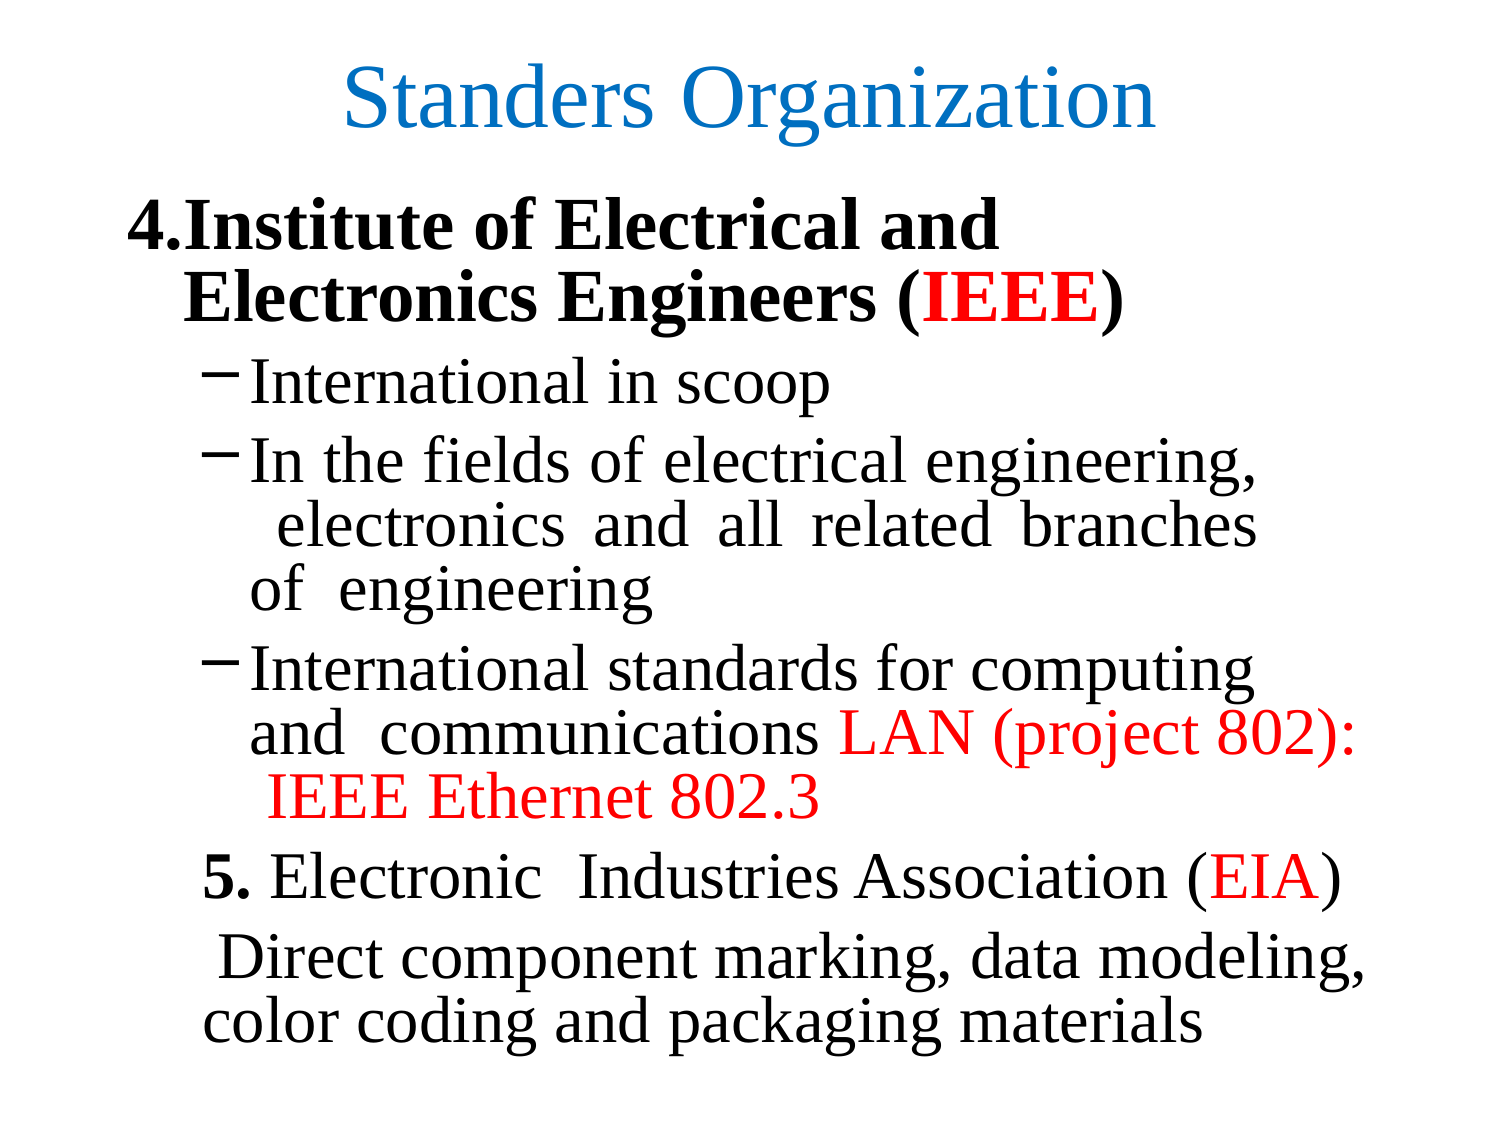

# Standers Organization
Institute of Electrical and  Electronics Engineers (IEEE)
International in scoop
In the fields of electrical engineering,  electronics and all related branches of  engineering
International standards for computing and  communications LAN (project 802):  IEEE Ethernet 802.3
5. Electronic  Industries Association (EIA)
 Direct component marking, data modeling, color coding and packaging materials